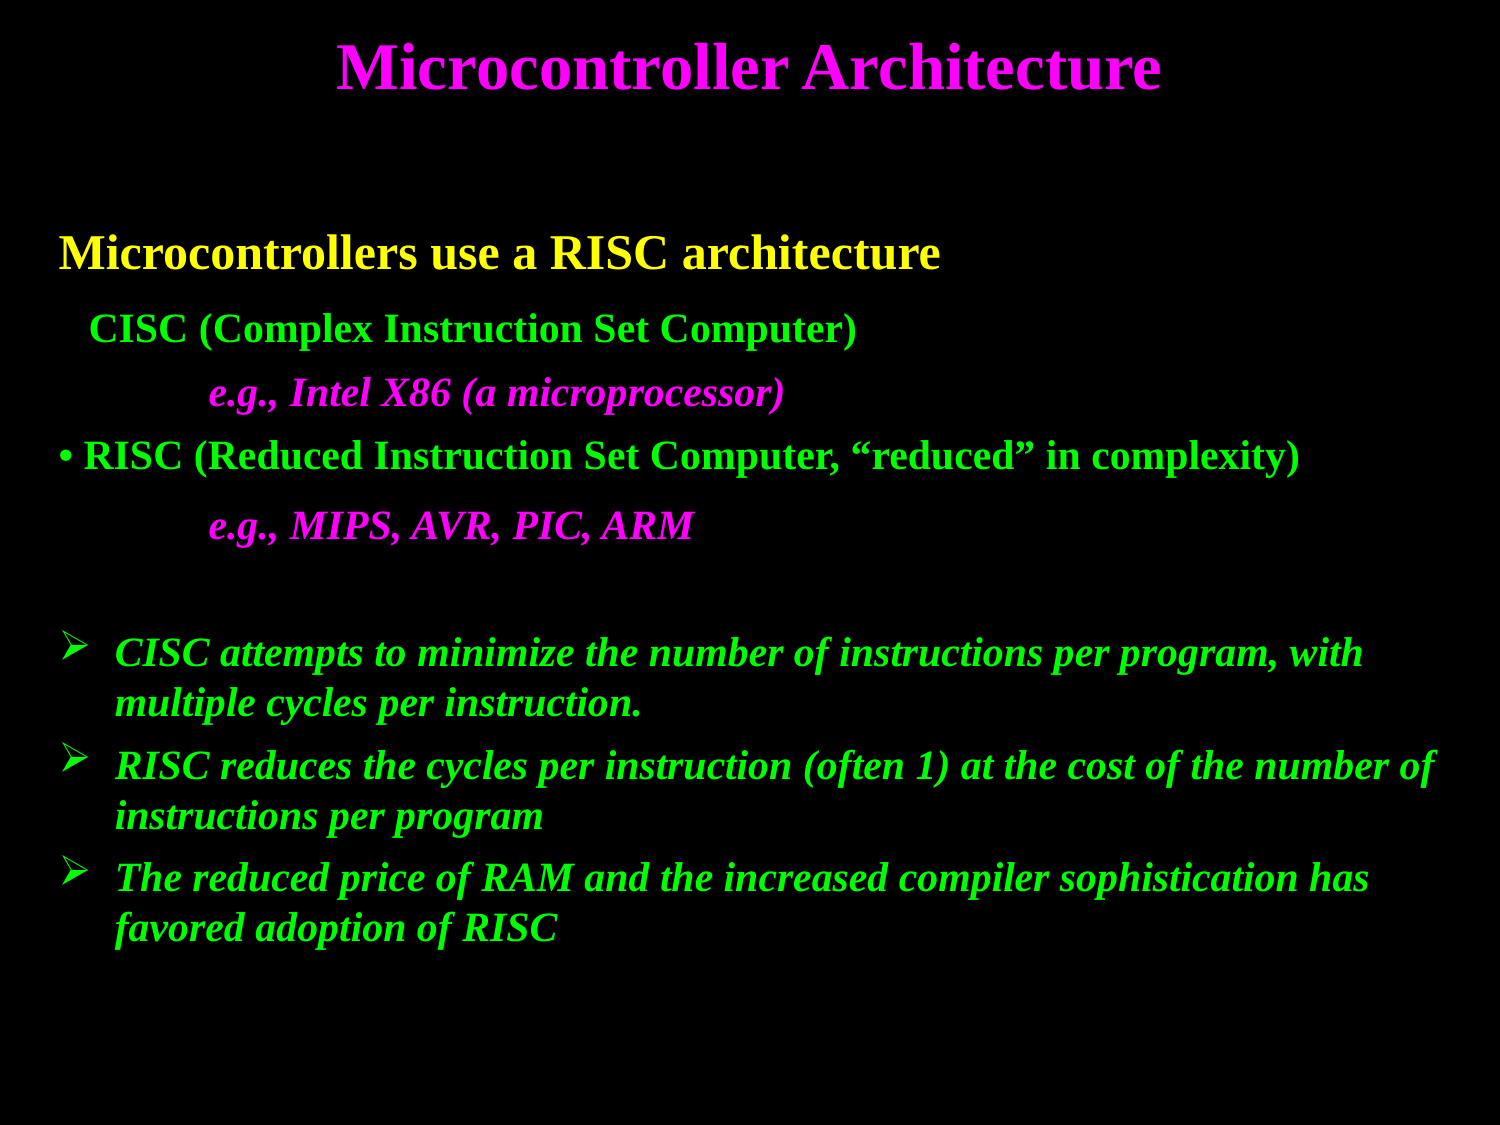

# Microcontroller Architecture
Microcontrollers use a RISC architecture
• CISC (Complex Instruction Set Computer)
	e.g., Intel X86 (a microprocessor)
• RISC (Reduced Instruction Set Computer, “reduced” in complexity)
	e.g., MIPS, AVR, PIC, ARM

CISC attempts to minimize the number of instructions per program, with multiple cycles per instruction.
RISC reduces the cycles per instruction (often 1) at the cost of the number of instructions per program
The reduced price of RAM and the increased compiler sophistication has favored adoption of RISC